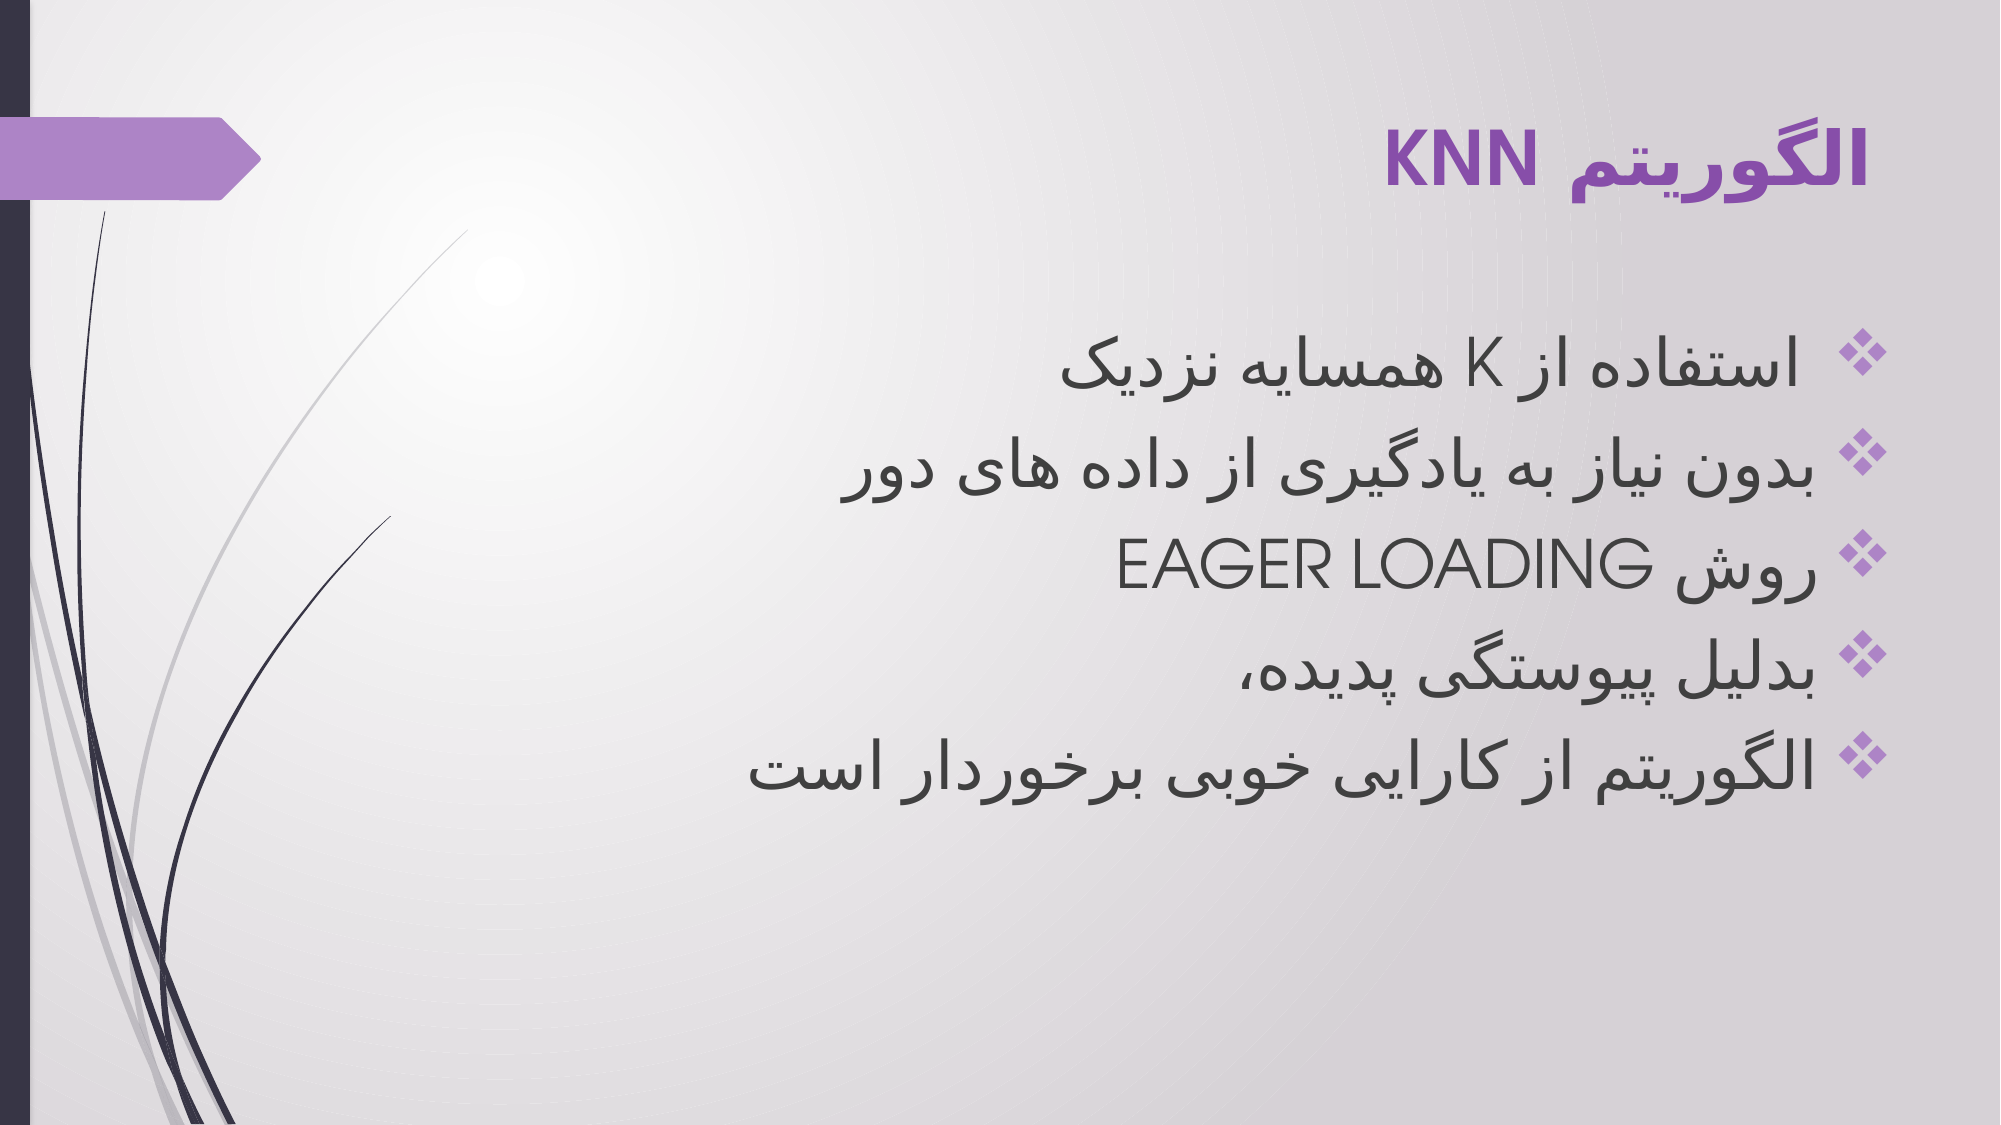

# الگوریتم KNN
 استفاده از K همسایه نزدیک
بدون نیاز به یادگیری از داده های دور
روش EAGER LOADING
بدلیل پیوستگی پدیده،
الگوریتم از کارایی خوبی برخوردار است